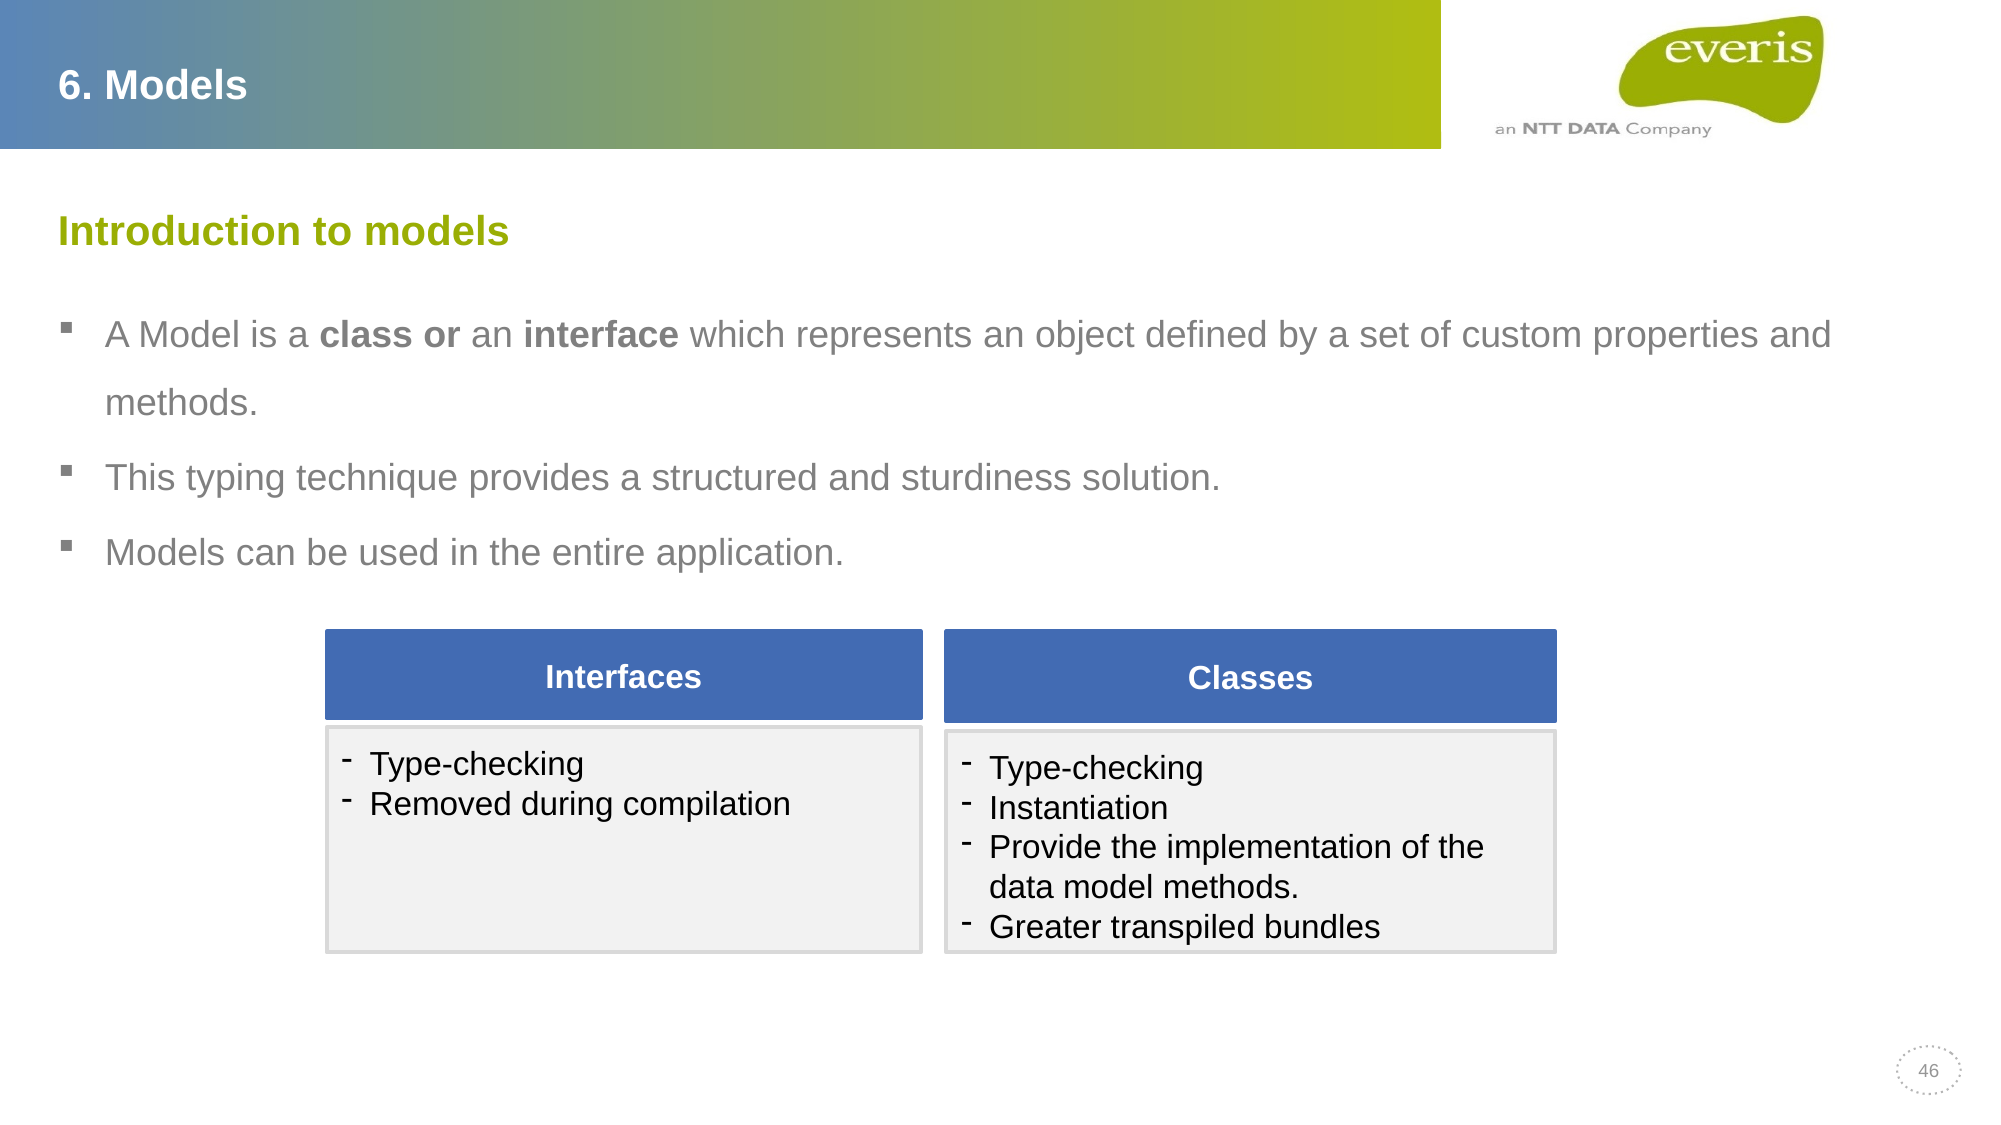

# 6. Models
Introduction to models
A Model is a class or an interface which represents an object defined by a set of custom properties and methods.
This typing technique provides a structured and sturdiness solution.
Models can be used in the entire application.

Interfaces
Classes

Type-checking
Removed during compilation

Type-checking
Instantiation
Provide the implementation of the data model methods.
Greater transpiled bundles